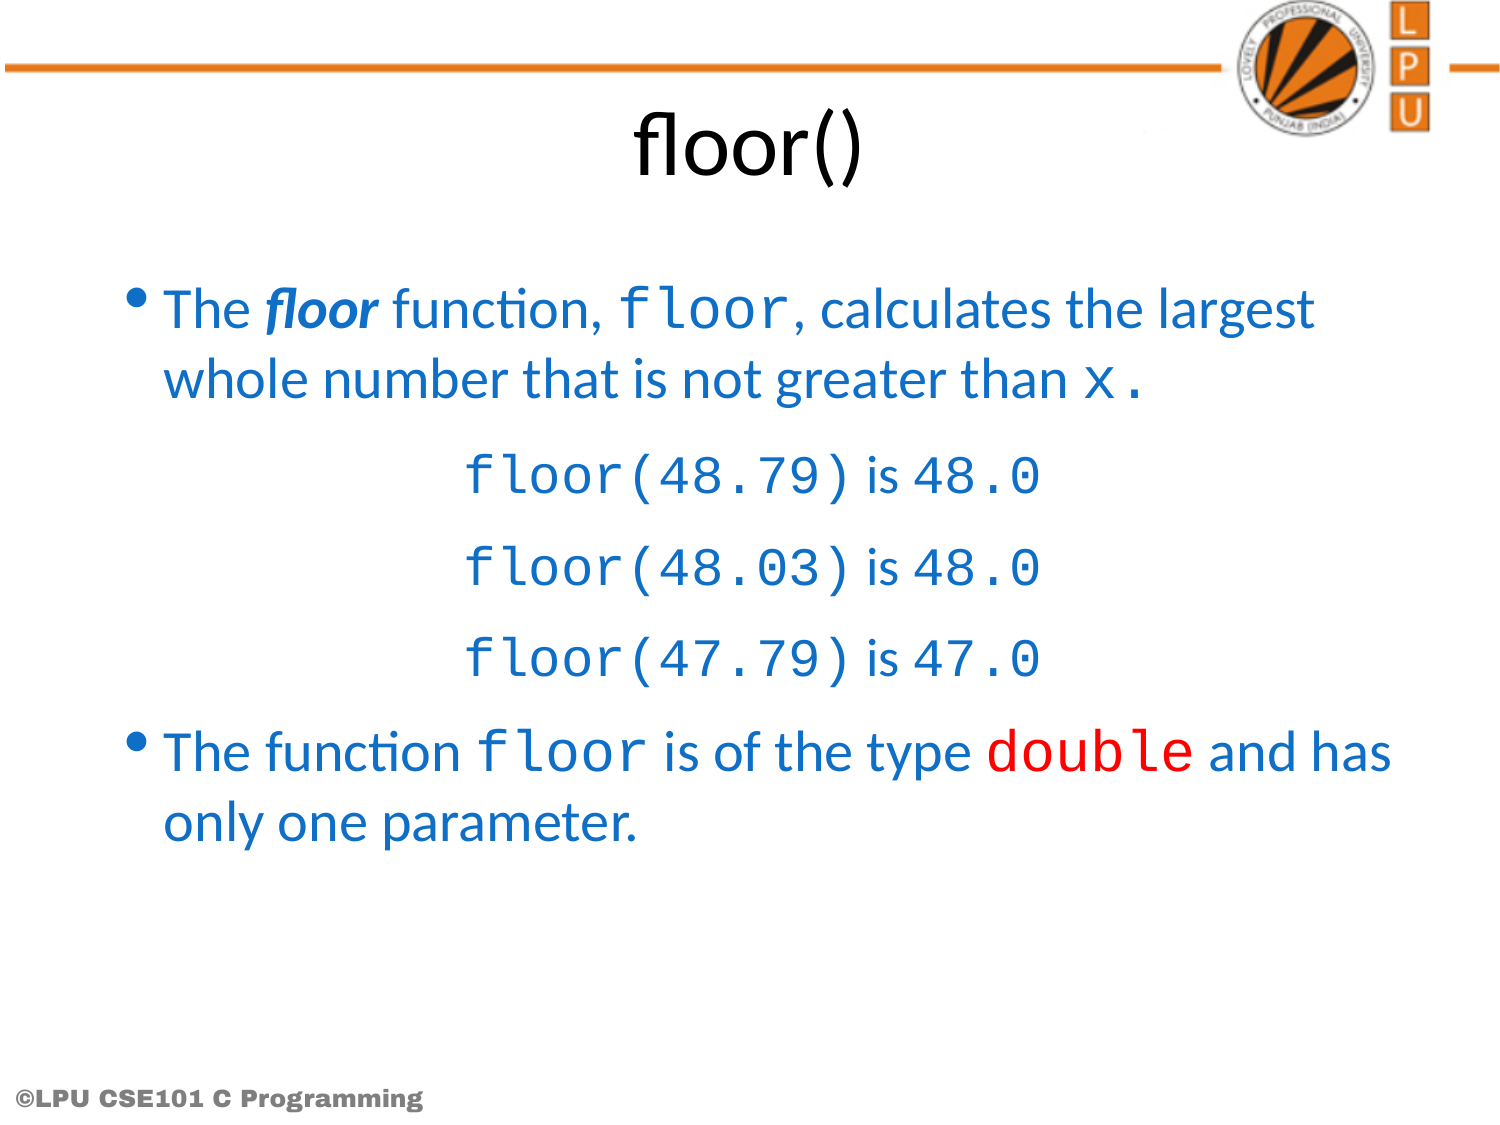

# floor()
The floor function, floor, calculates the largest whole number that is not greater than x.
			floor(48.79) is 48.0
			floor(48.03) is 48.0
			floor(47.79) is 47.0
The function floor is of the type double and has only one parameter.